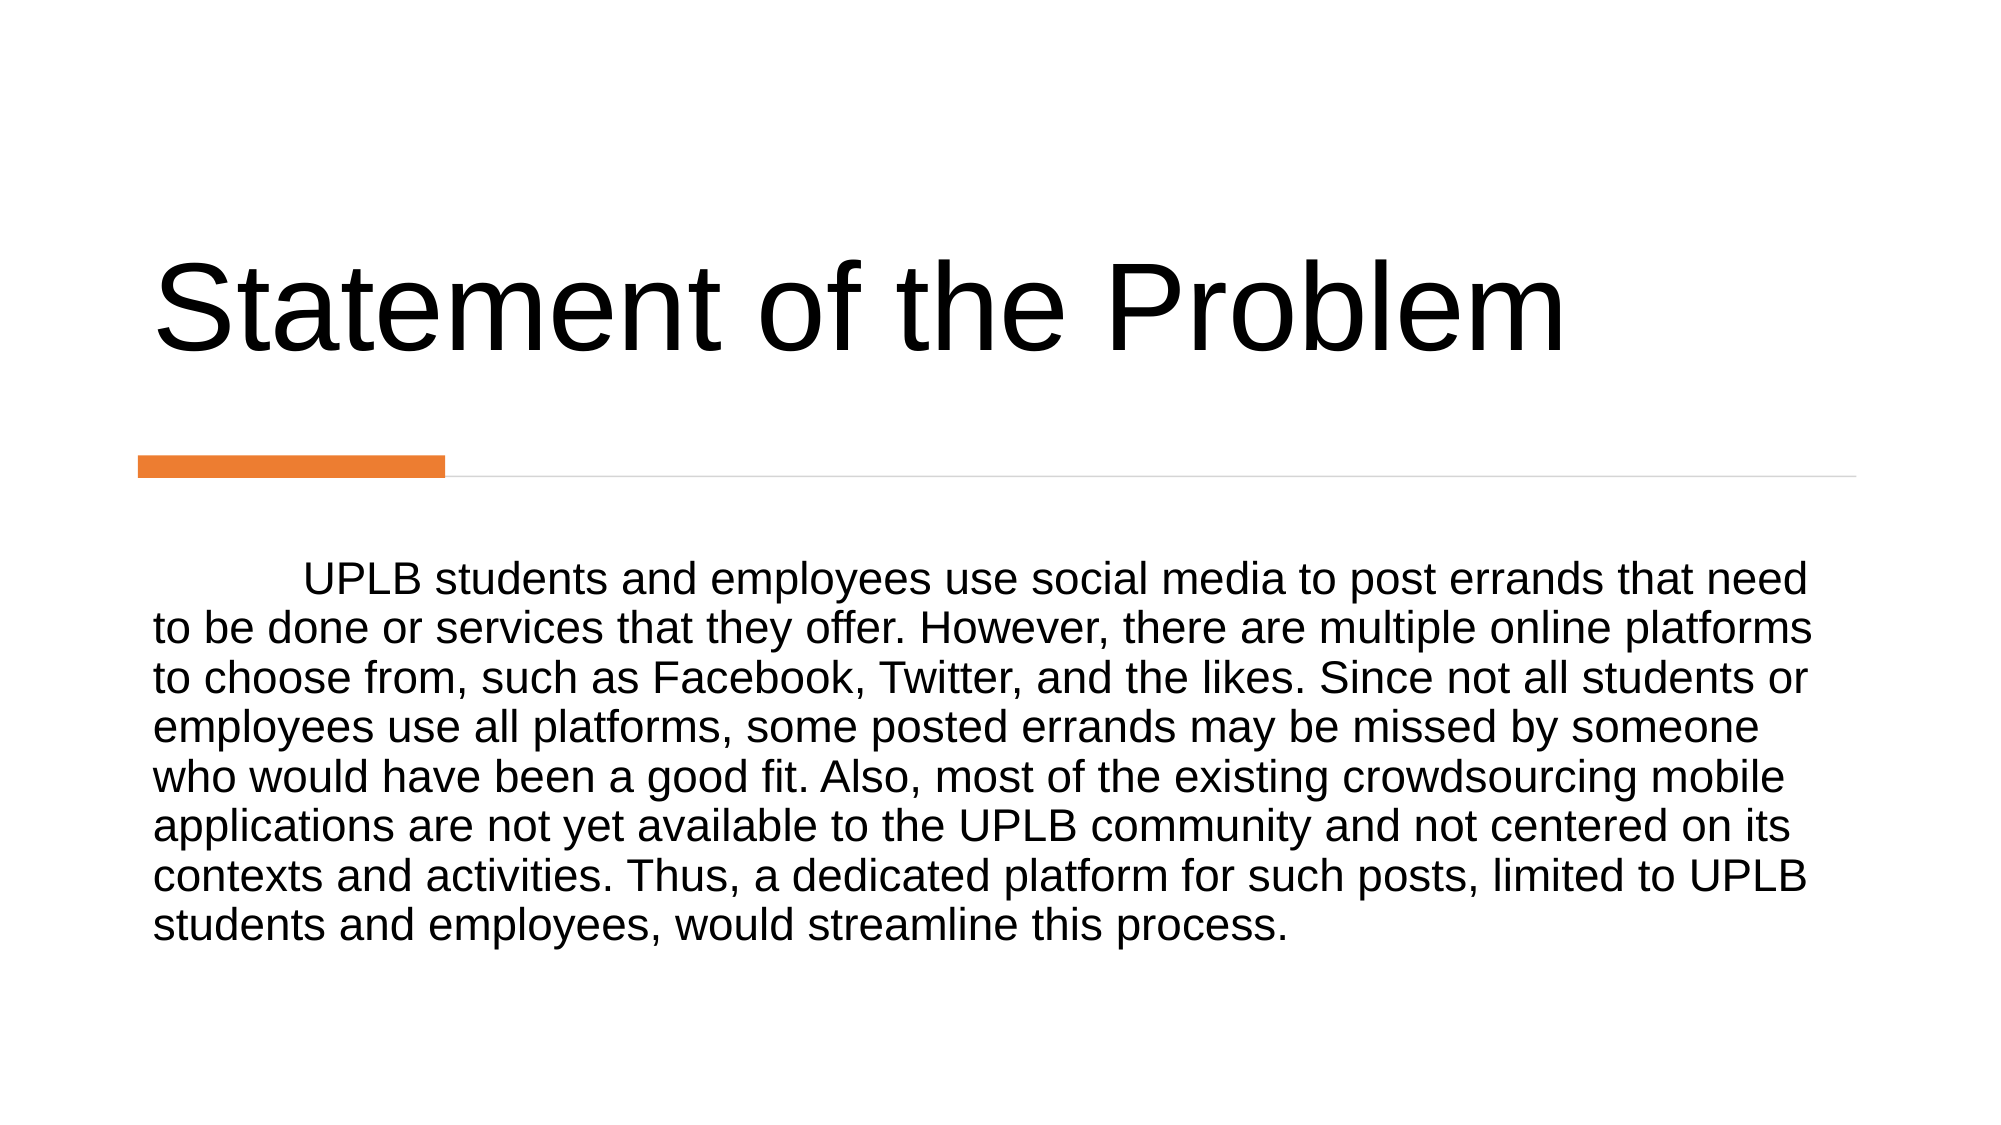

# Statement of the Problem

	UPLB students and employees use social media to post errands that need to be done or services that they offer. However, there are multiple online platforms to choose from, such as Facebook, Twitter, and the likes. Since not all students or employees use all platforms, some posted errands may be missed by someone who would have been a good fit. Also, most of the existing crowdsourcing mobile applications are not yet available to the UPLB community and not centered on its contexts and activities. Thus, a dedicated platform for such posts, limited to UPLB students and employees, would streamline this process.